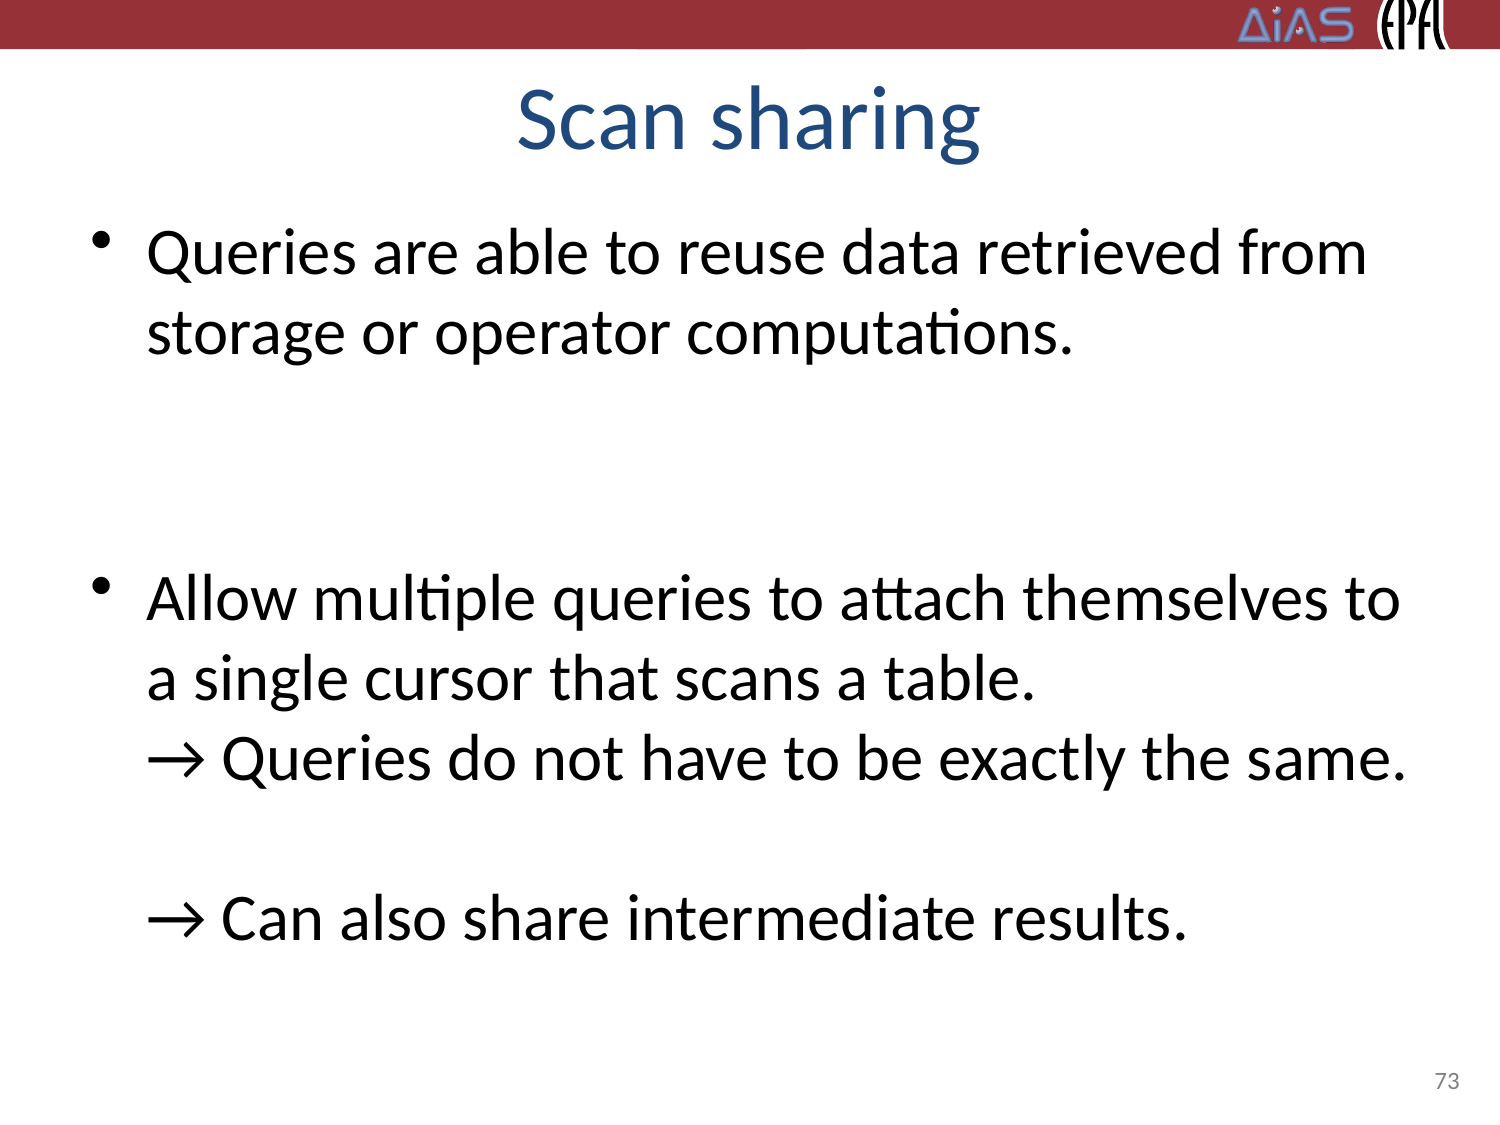

# Scan sharing
Queries are able to reuse data retrieved from storage or operator computations.

Allow multiple queries to attach themselves to a single cursor that scans a table.
→ Queries do not have to be exactly the same.
→ Can also share intermediate results.
73